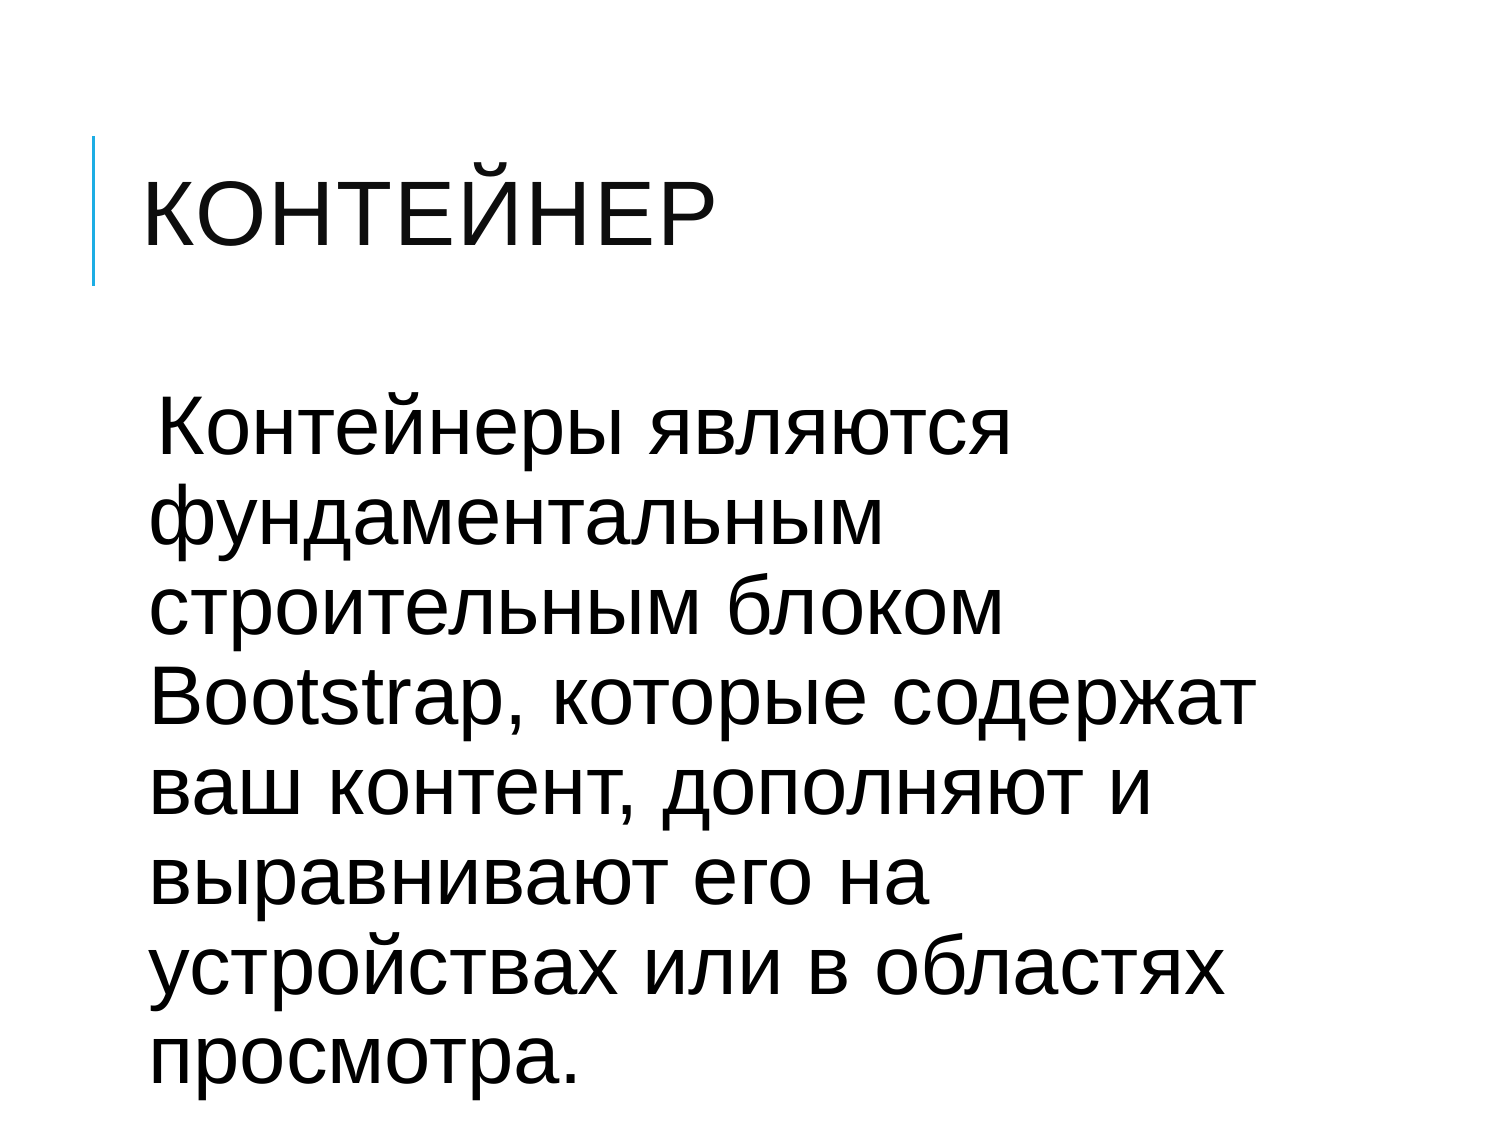

# контейнер
Контейнеры являются фундаментальным строительным блоком Bootstrap, которые содержат ваш контент, дополняют и выравнивают его на устройствах или в областях просмотра.